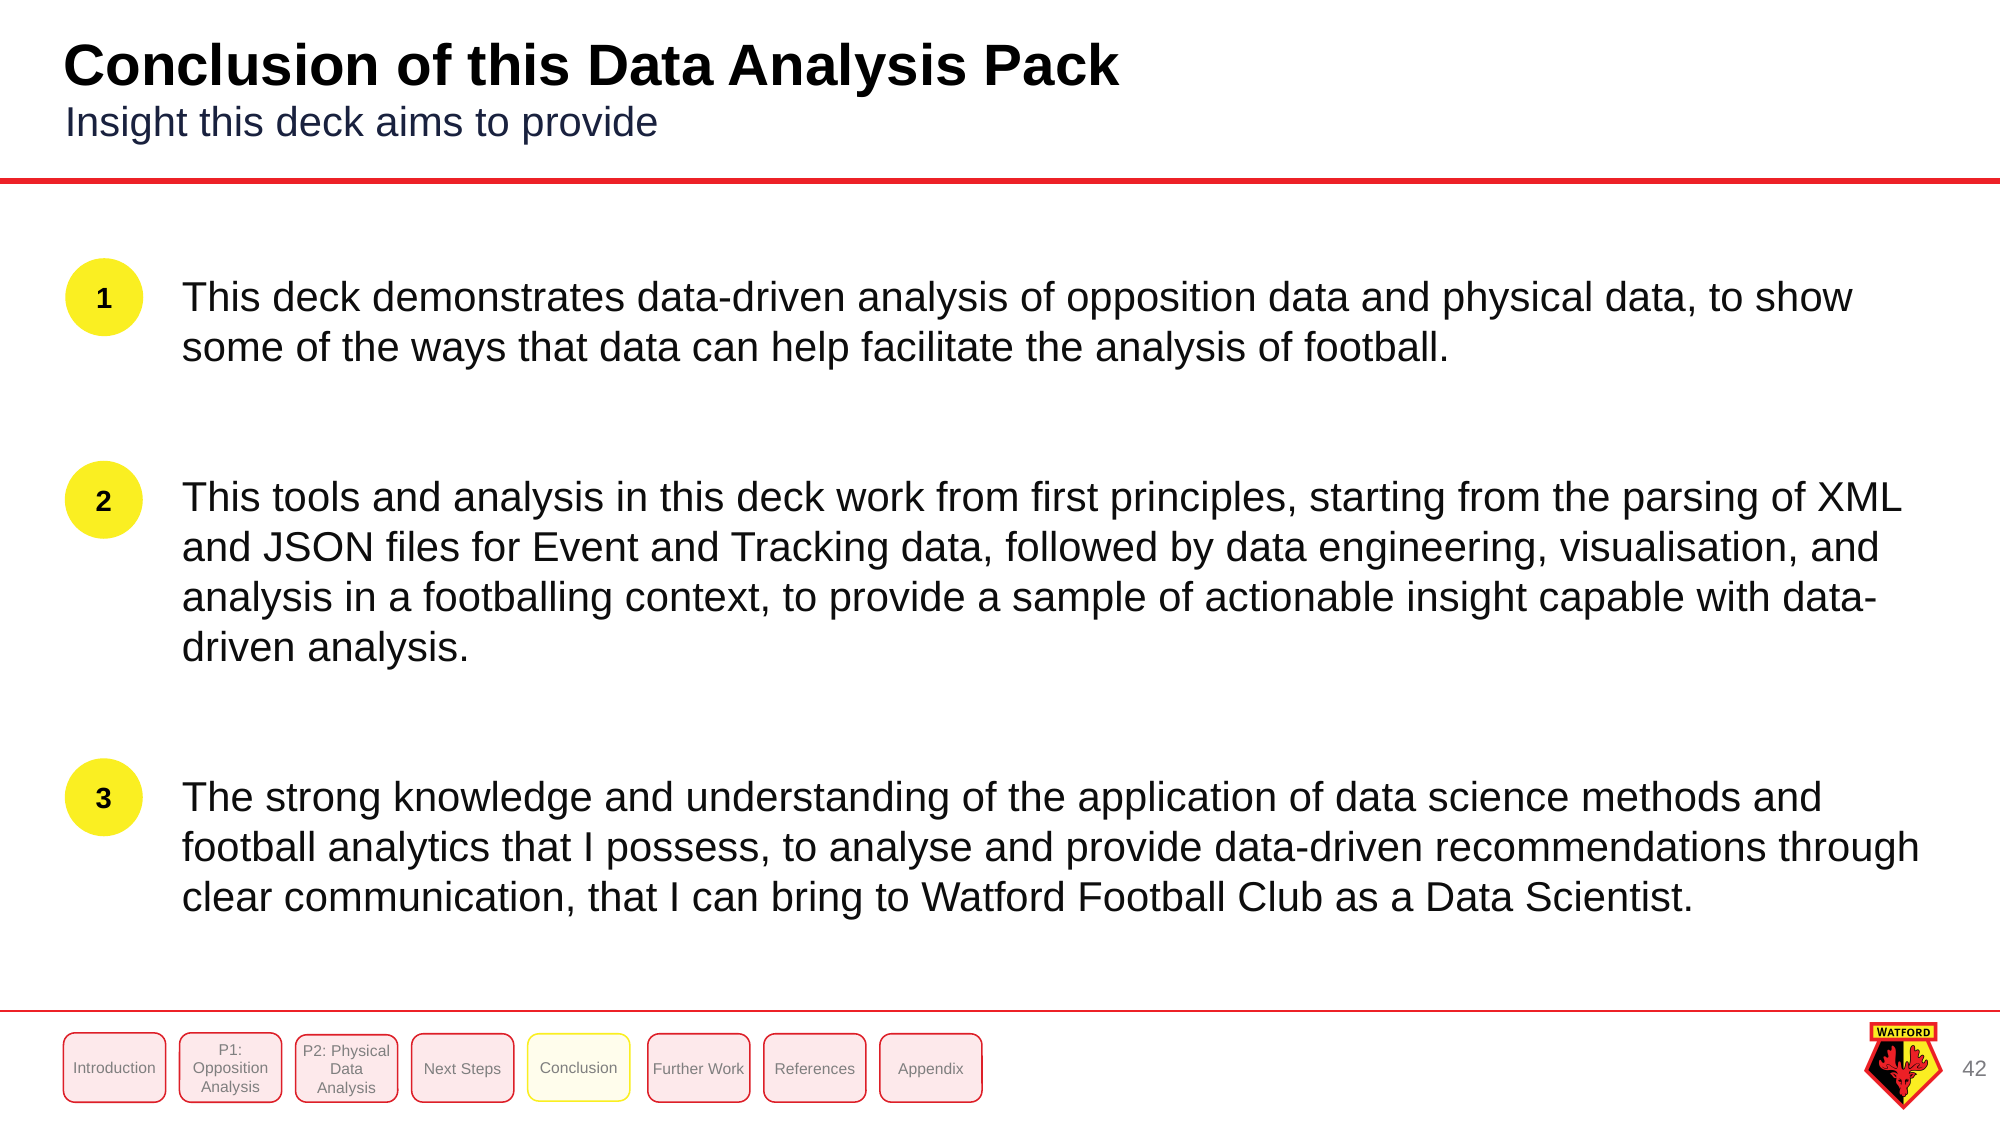

Conclusion of this Data Analysis Pack
Insight this deck aims to provide
1
This deck demonstrates data-driven analysis of opposition data and physical data, to show some of the ways that data can help facilitate the analysis of football.

This tools and analysis in this deck work from first principles, starting from the parsing of XML and JSON files for Event and Tracking data, followed by data engineering, visualisation, and analysis in a footballing context, to provide a sample of actionable insight capable with data-driven analysis.

The strong knowledge and understanding of the application of data science methods and football analytics that I possess, to analyse and provide data-driven recommendations through clear communication, that I can bring to Watford Football Club as a Data Scientist.
2
3

Introduction
P1: Opposition Analysis
Next Steps
Conclusion
Further Work
References
Appendix
P2: Physical Data Analysis
42